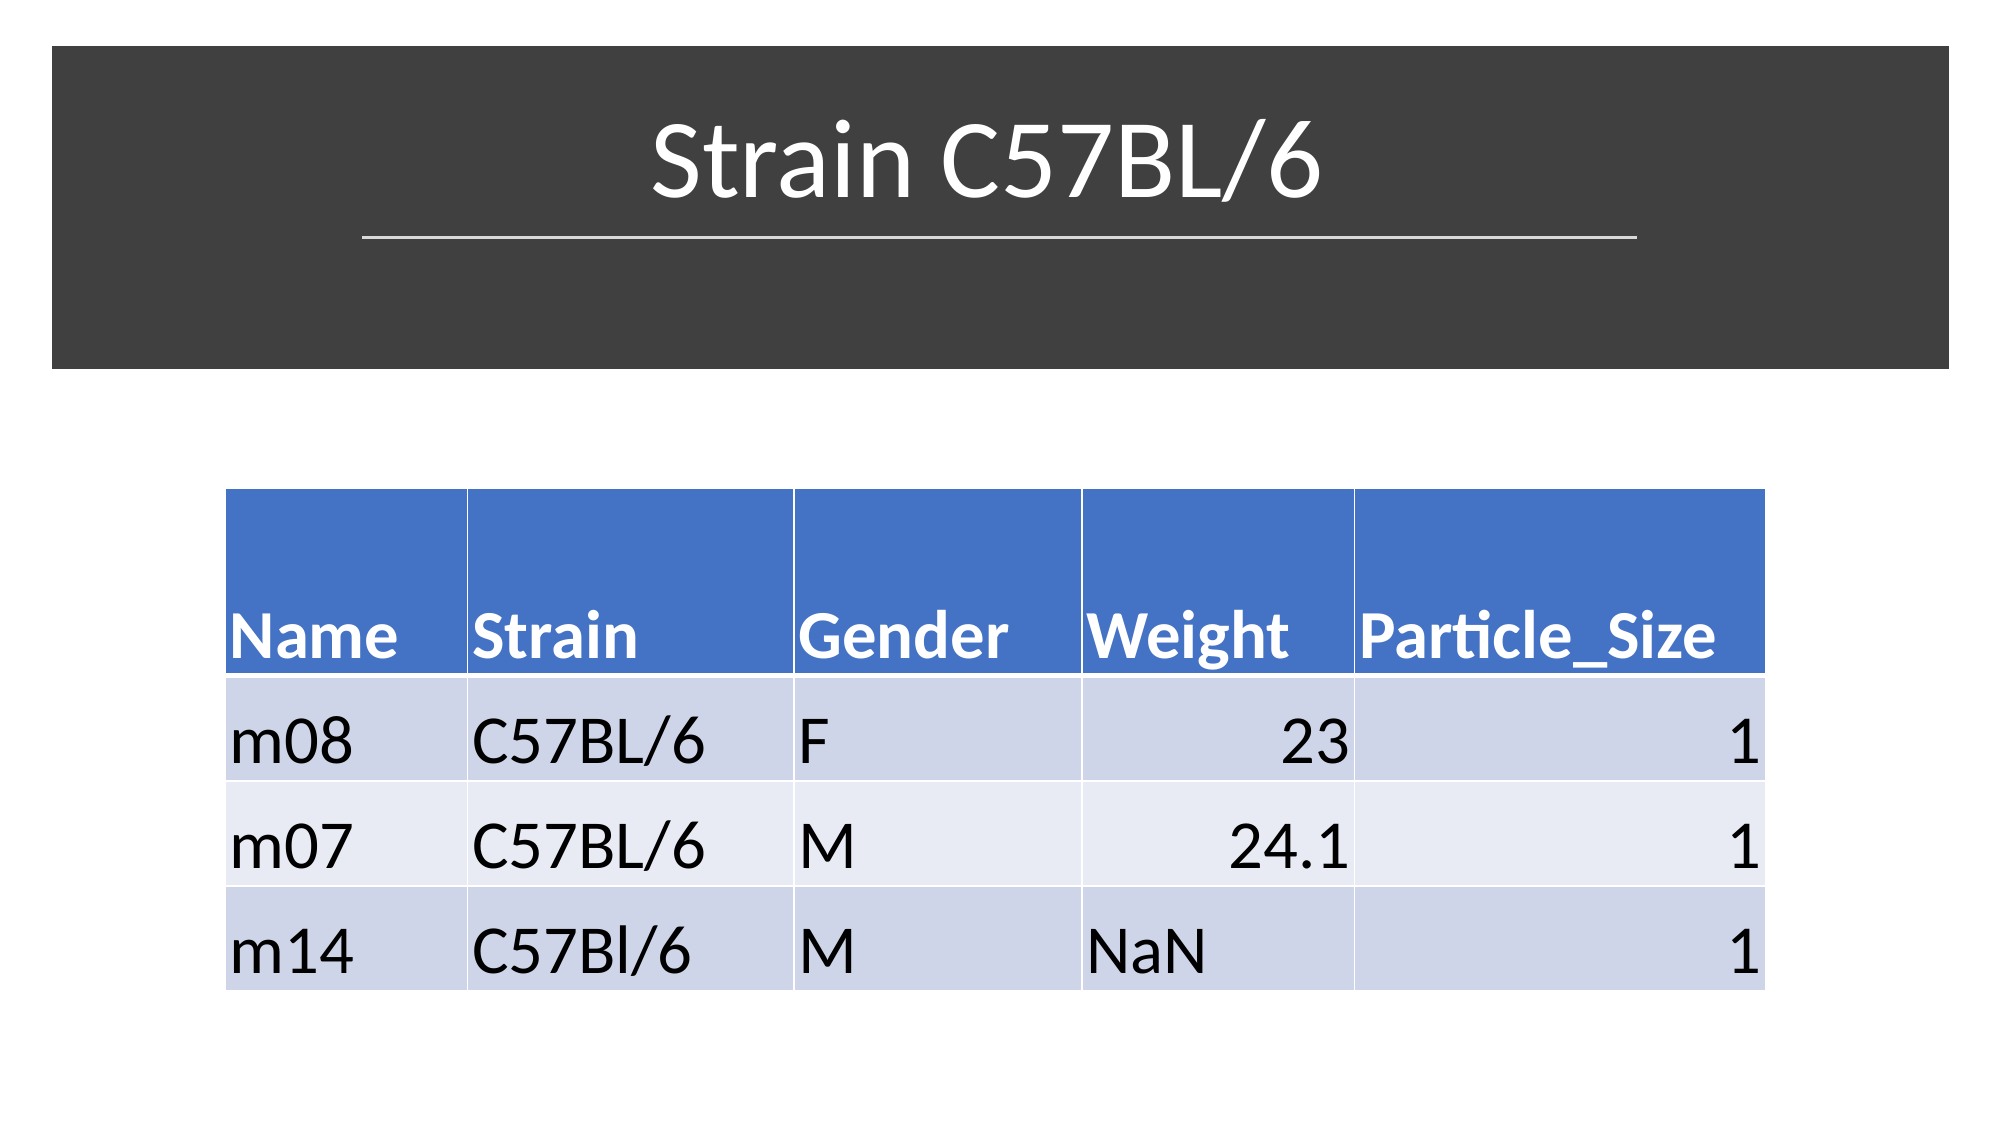

# Strain C57BL/6
| Name | Strain | Gender | Weight | Particle\_Size |
| --- | --- | --- | --- | --- |
| m08 | C57BL/6 | F | 23 | 1 |
| m07 | C57BL/6 | M | 24.1 | 1 |
| m14 | C57Bl/6 | M | NaN | 1 |